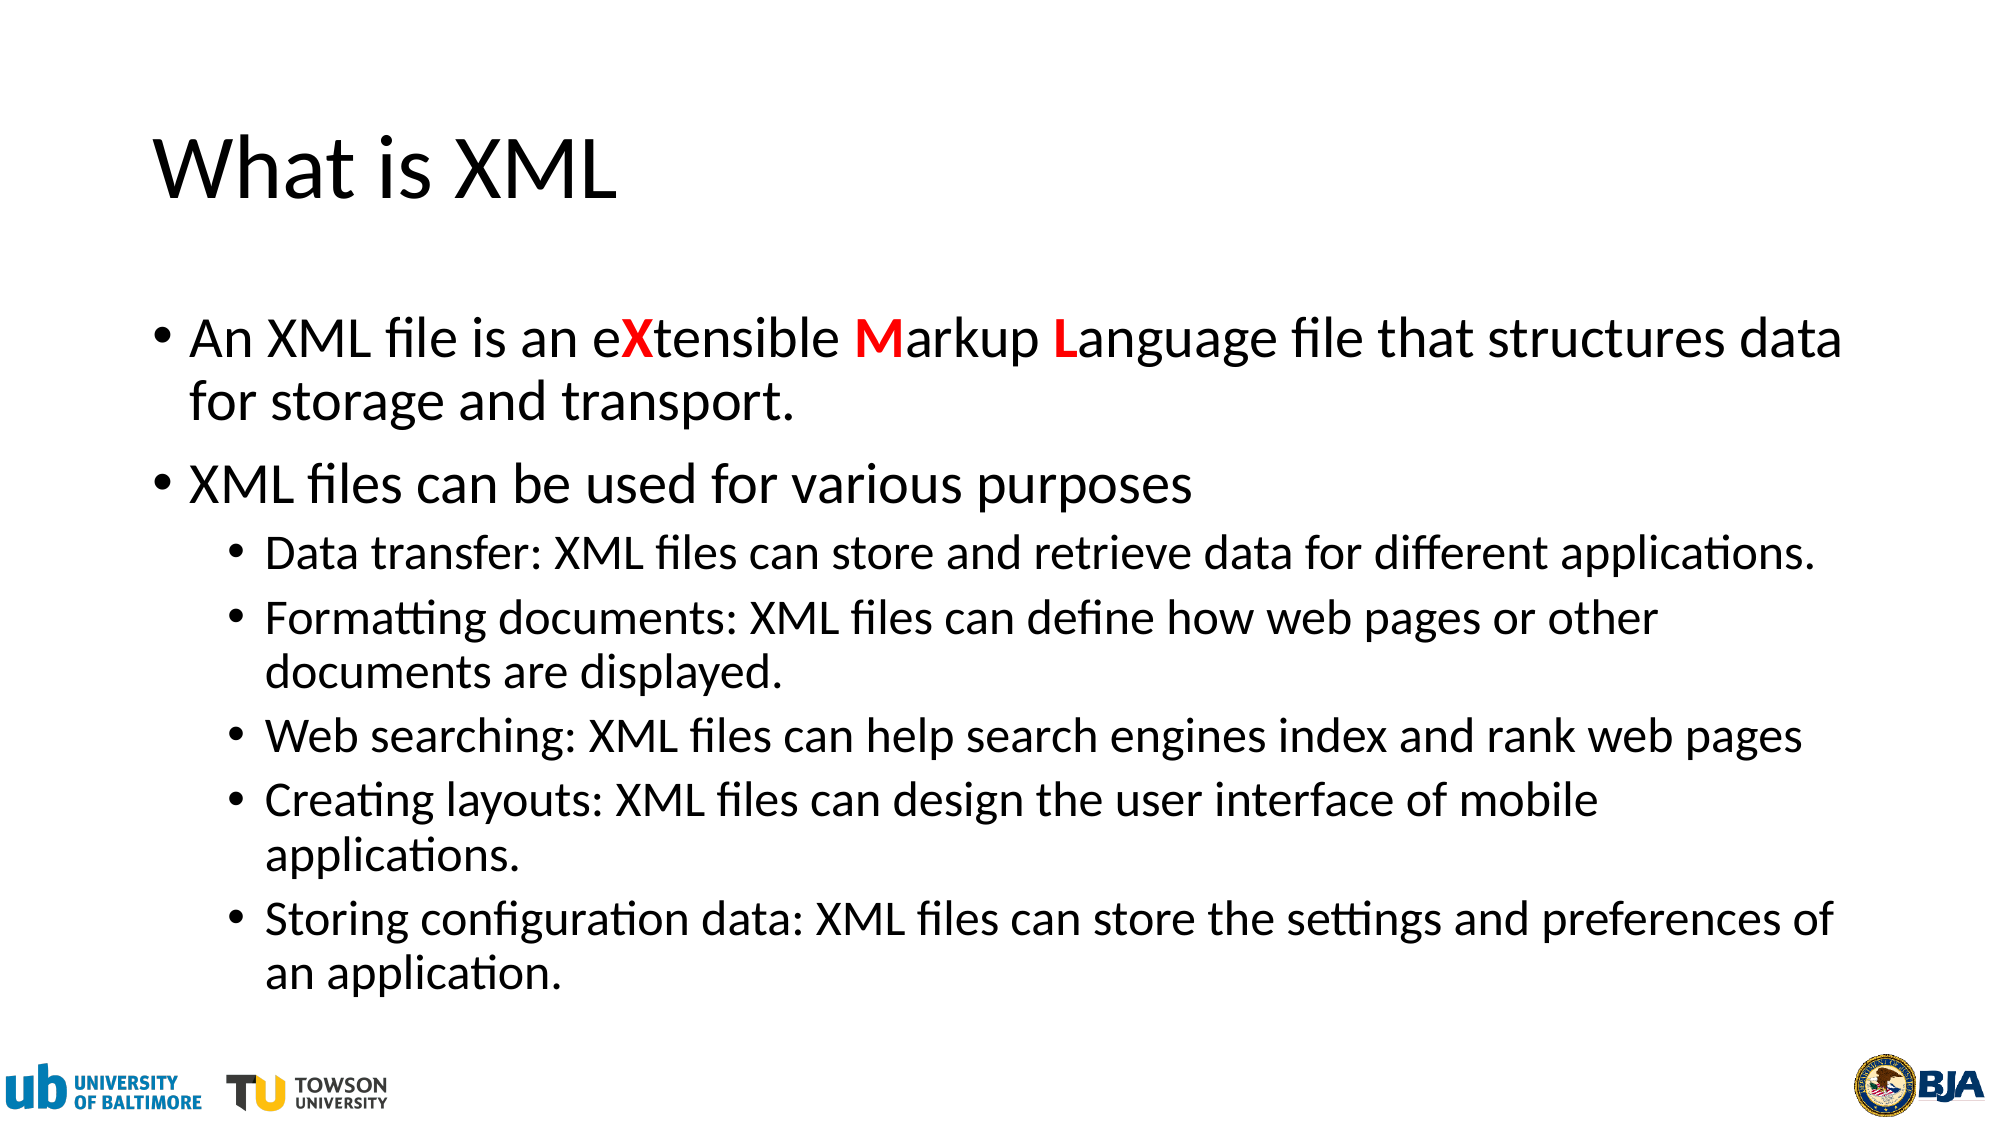

# What is XML
An XML file is an eXtensible Markup Language file that structures data for storage and transport.
XML files can be used for various purposes
Data transfer: XML files can store and retrieve data for different applications.
Formatting documents: XML files can define how web pages or other documents are displayed.
Web searching: XML files can help search engines index and rank web pages
Creating layouts: XML files can design the user interface of mobile applications.
Storing configuration data: XML files can store the settings and preferences of an application.